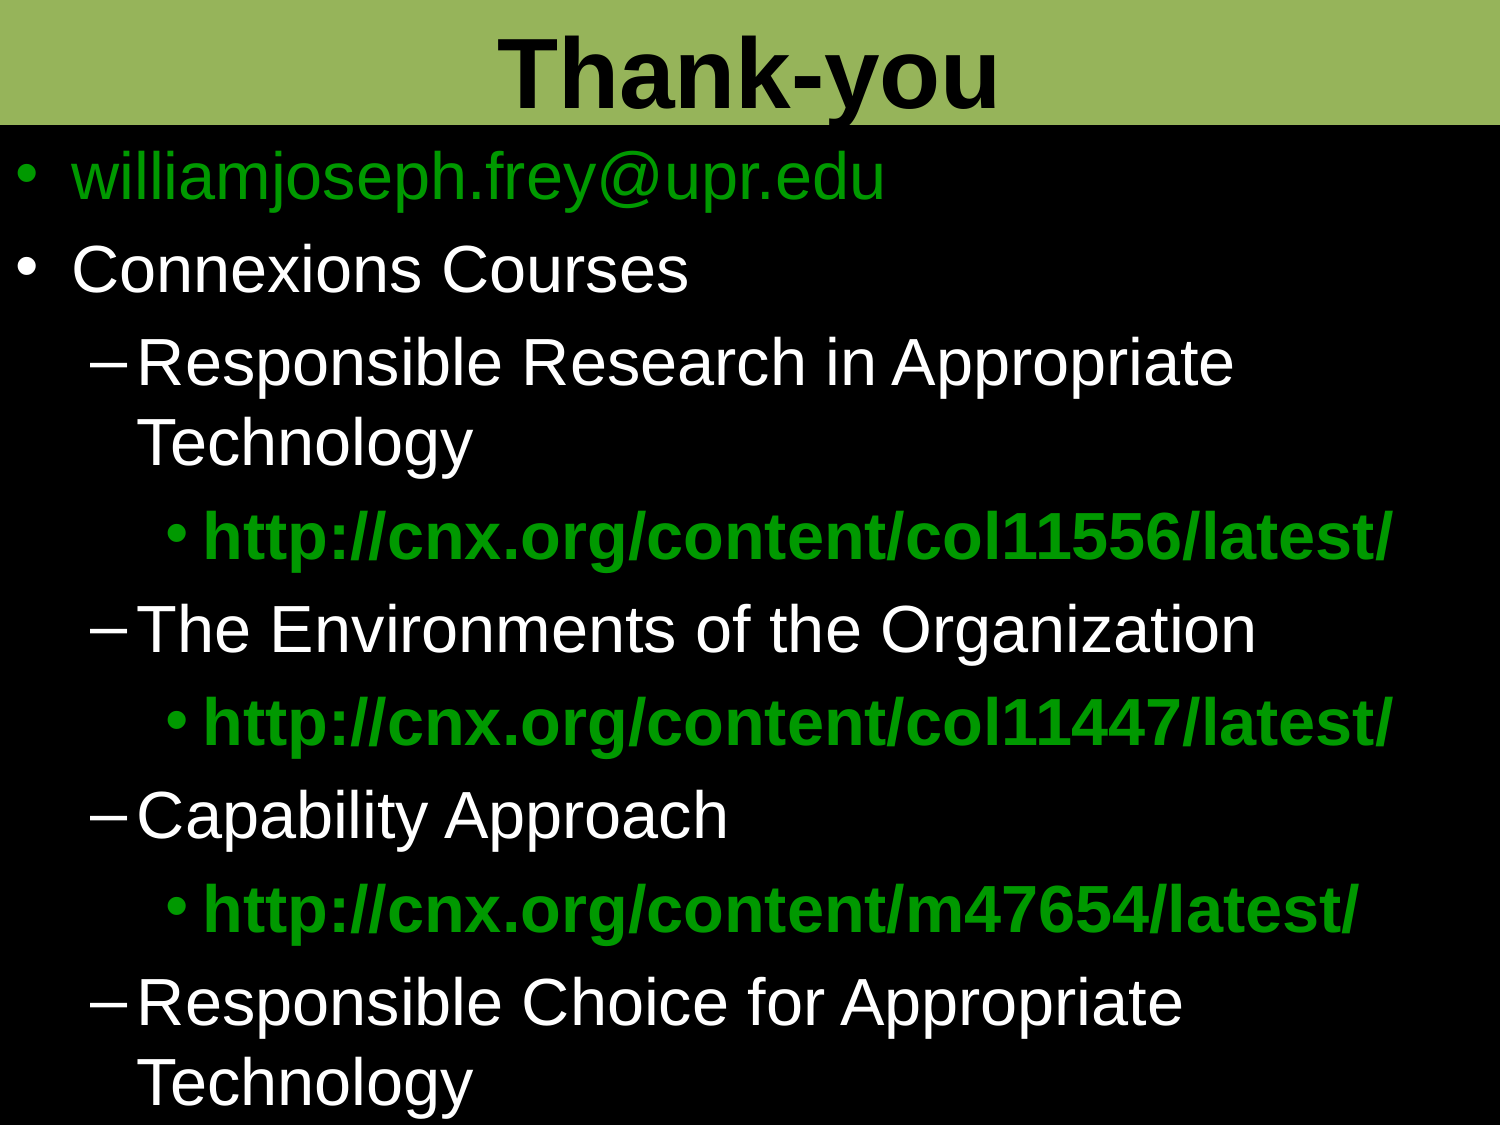

# Thank-you
williamjoseph.frey@upr.edu
Connexions Courses
Responsible Research in Appropriate Technology
http://cnx.org/content/col11556/latest/
The Environments of the Organization
http://cnx.org/content/col11447/latest/
Capability Approach
http://cnx.org/content/m47654/latest/
Responsible Choice for Appropriate Technology
http://cnx.org.content/43922/latest/